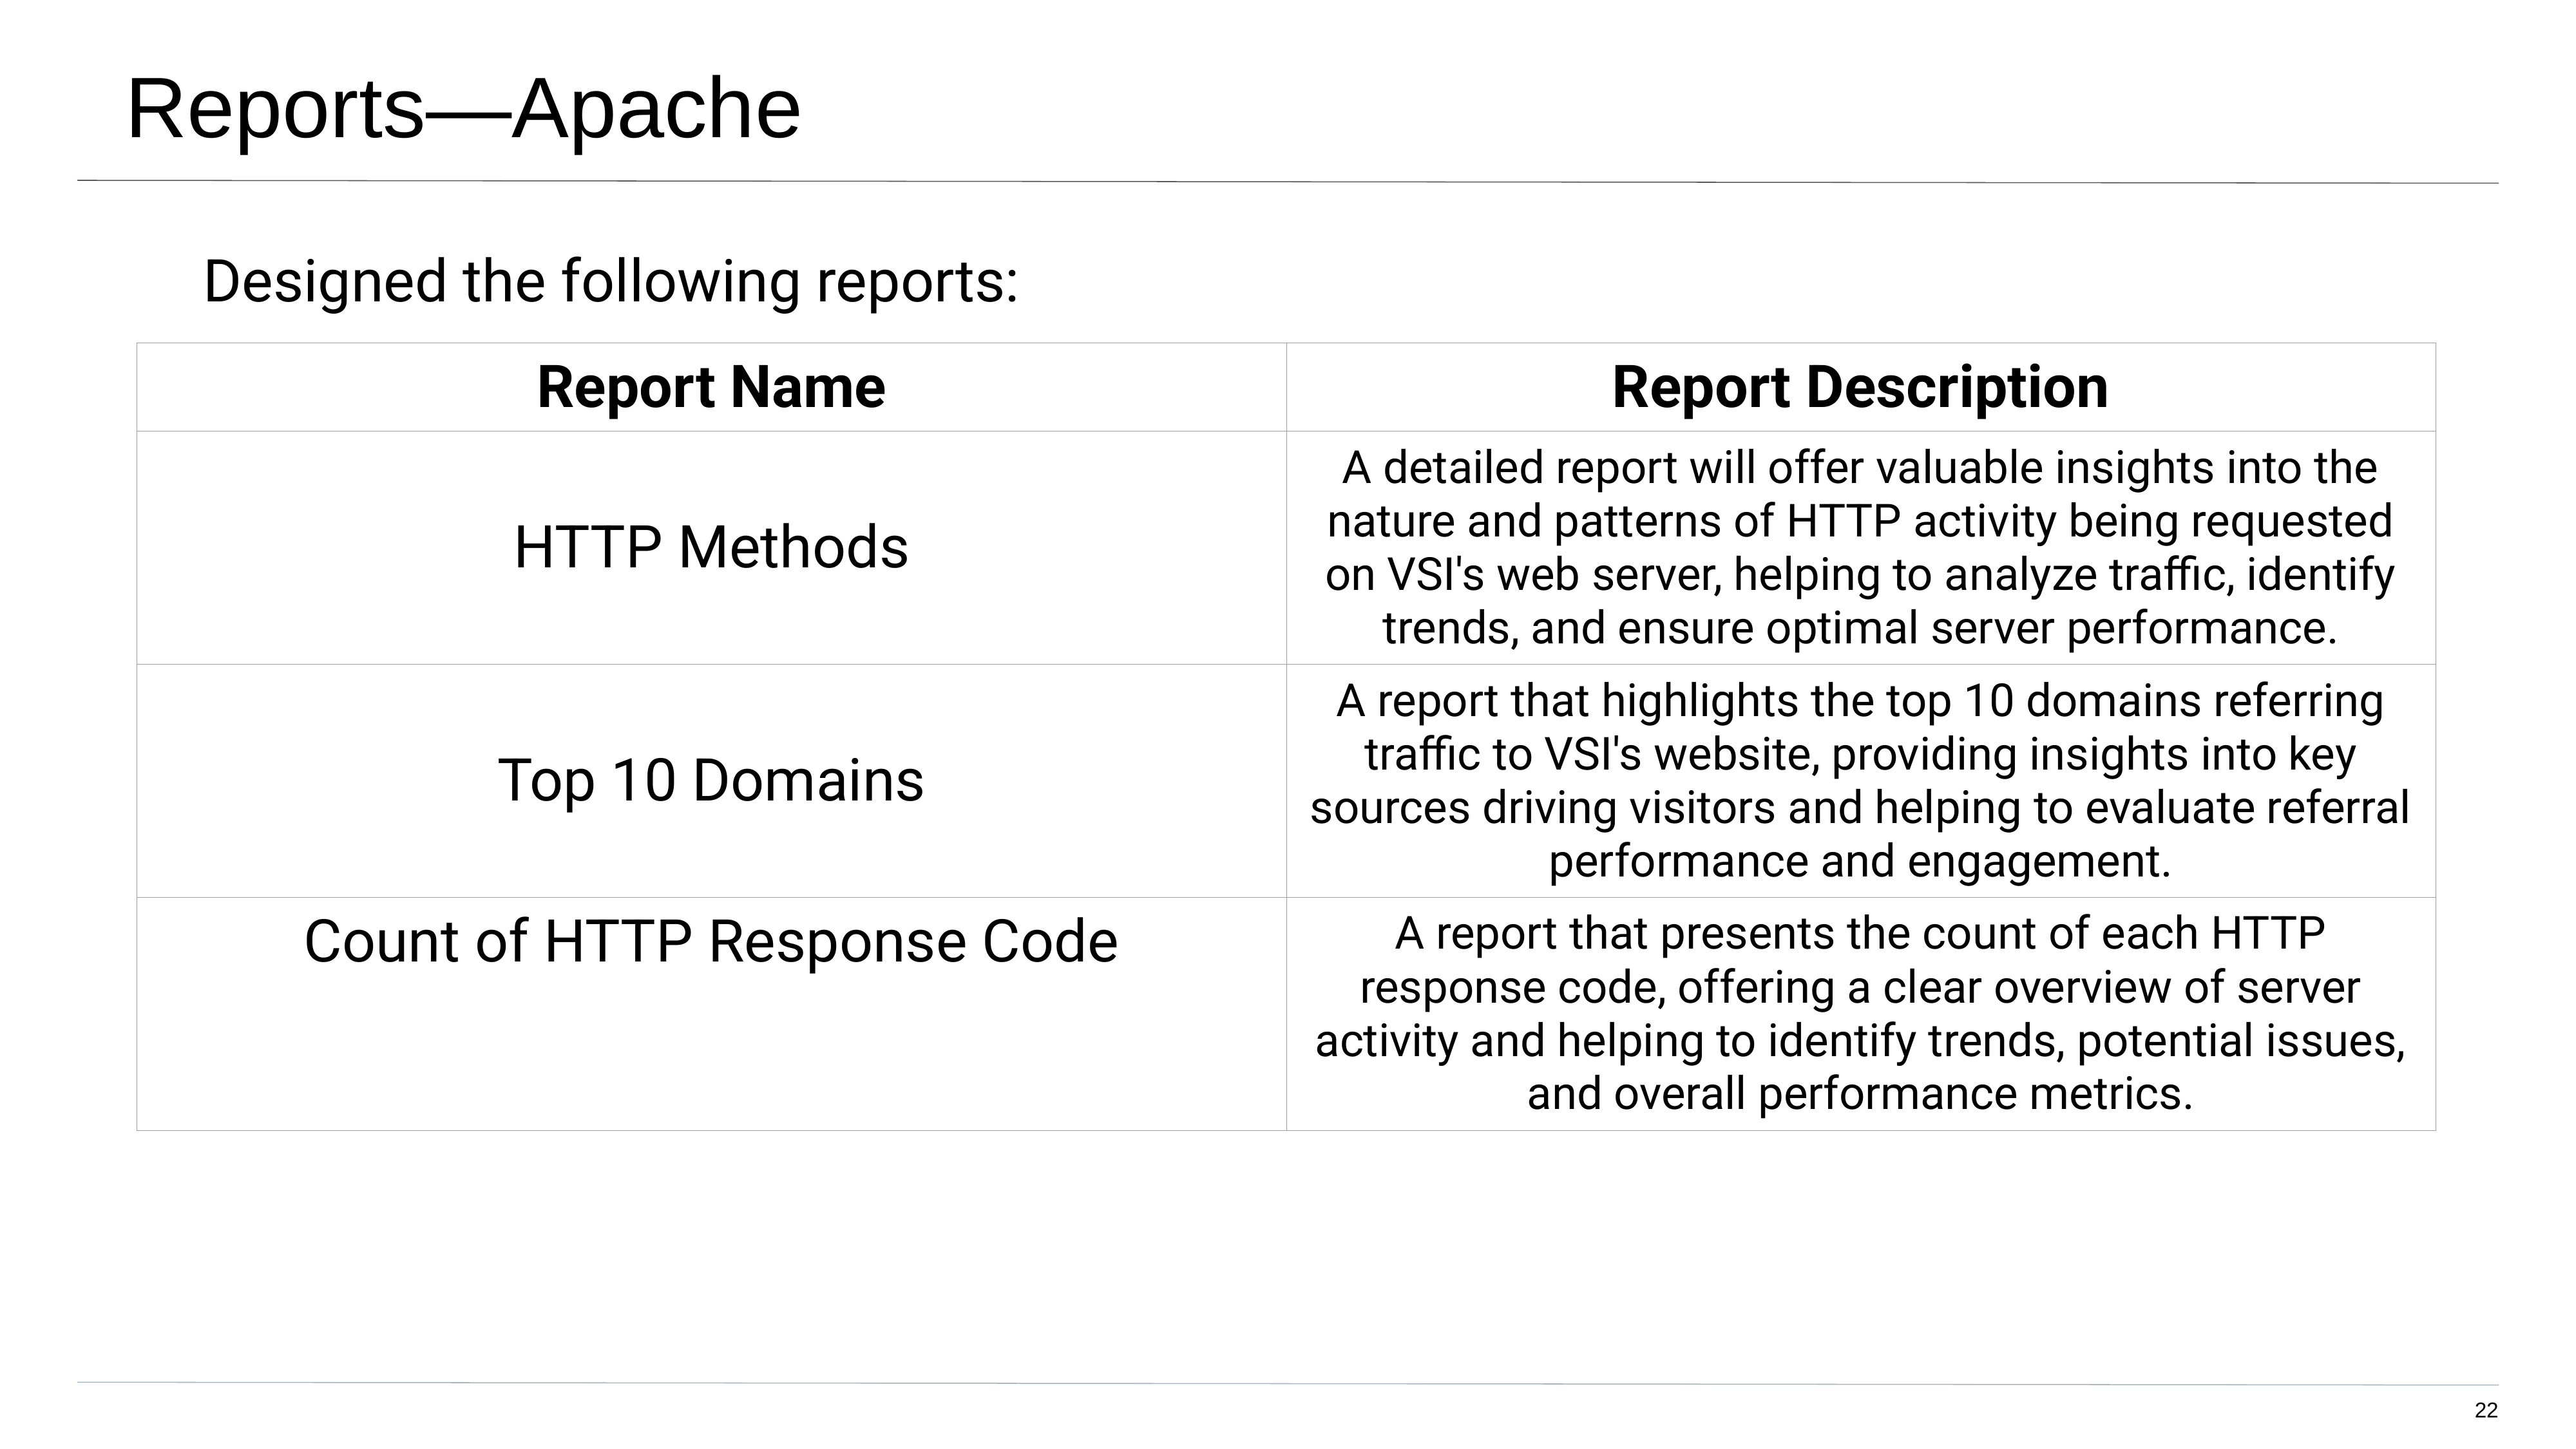

# Reports—Apache
Designed the following reports:

| Report Name | Report Description |
| --- | --- |
| HTTP Methods | A detailed report will offer valuable insights into the nature and patterns of HTTP activity being requested on VSI's web server, helping to analyze traffic, identify trends, and ensure optimal server performance. |
| Top 10 Domains | A report that highlights the top 10 domains referring traffic to VSI's website, providing insights into key sources driving visitors and helping to evaluate referral performance and engagement. |
| Count of HTTP Response Code | A report that presents the count of each HTTP response code, offering a clear overview of server activity and helping to identify trends, potential issues, and overall performance metrics. |
22